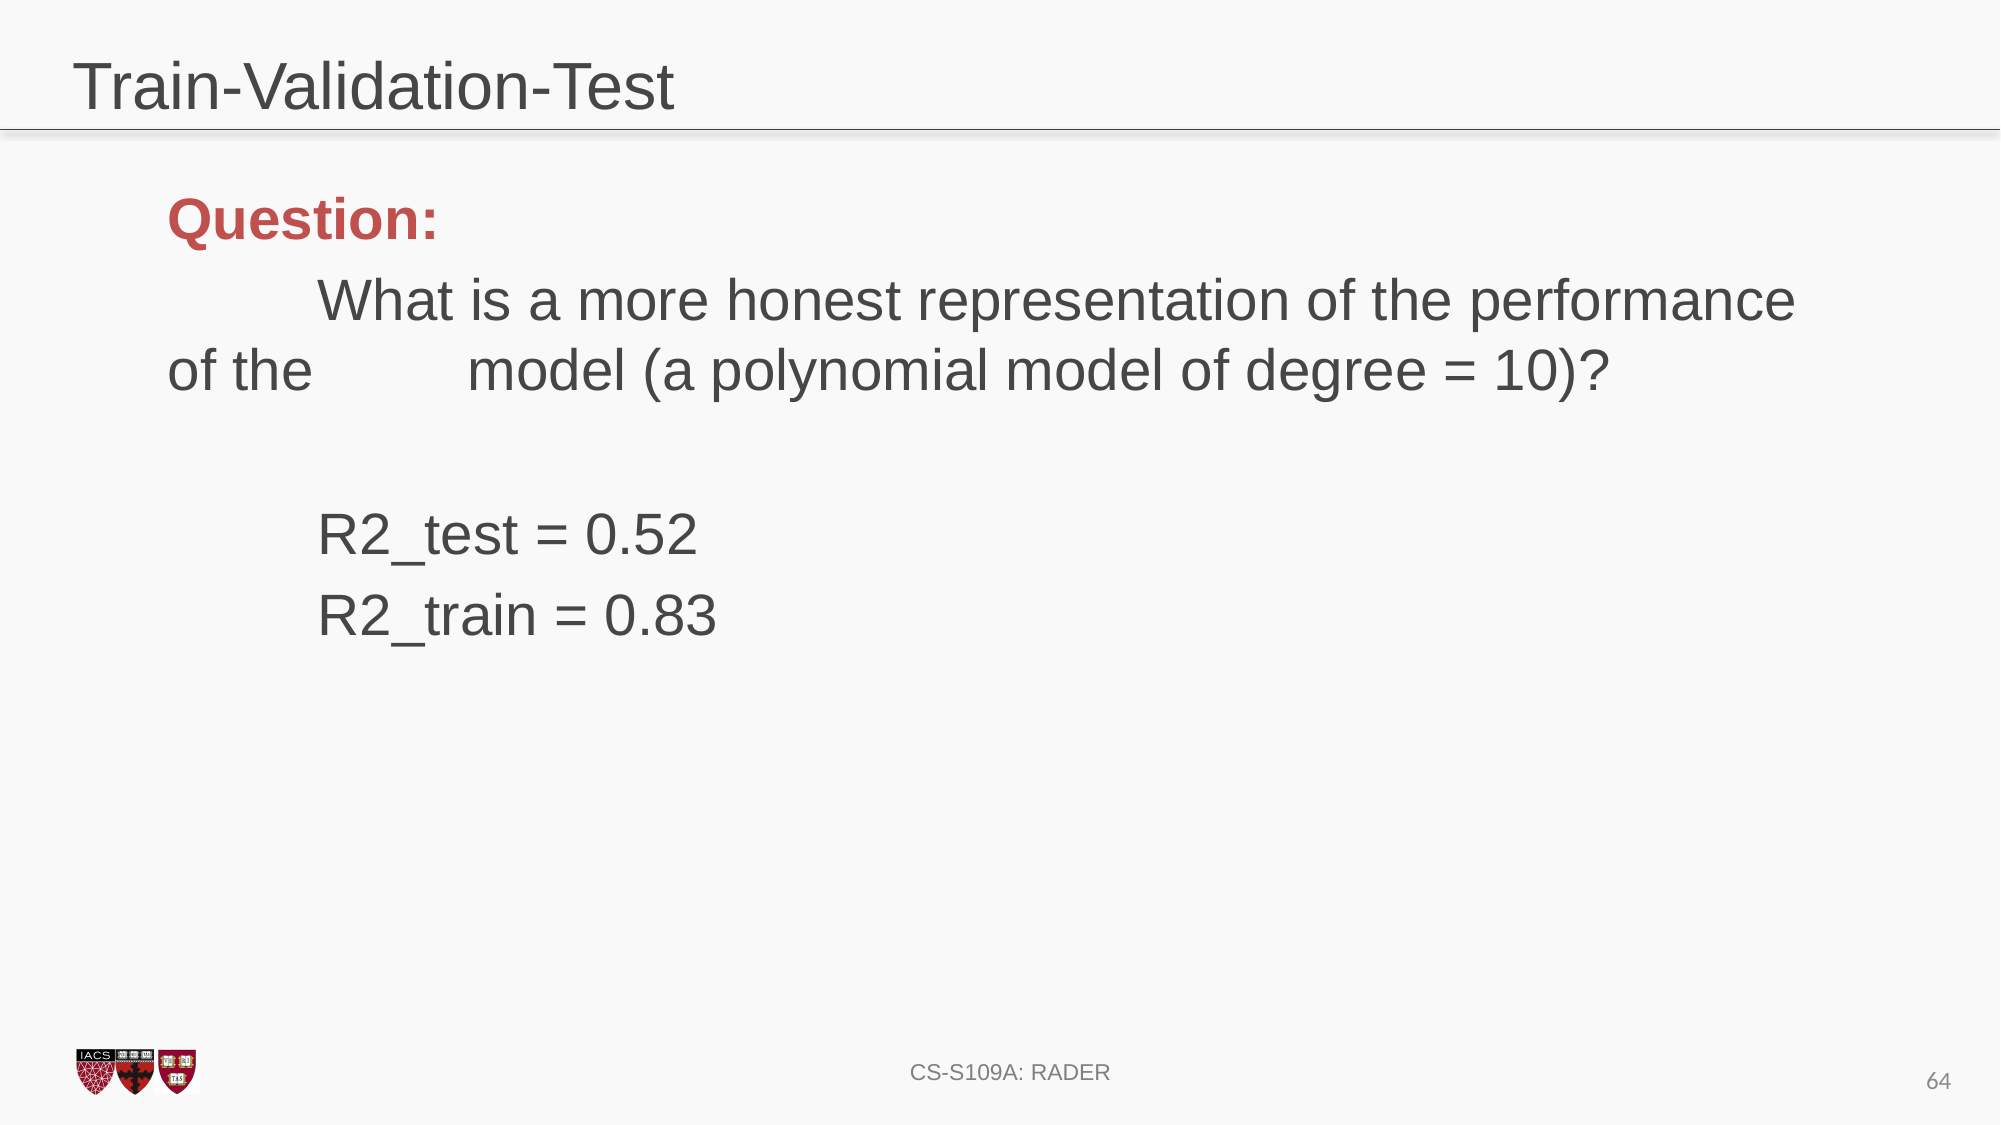

# Train-Validation-Test
Question:
	What is a more honest representation of the performance of the 	model (a polynomial model of degree = 10)?

	R2_test = 0.52
	R2_train = 0.83

64